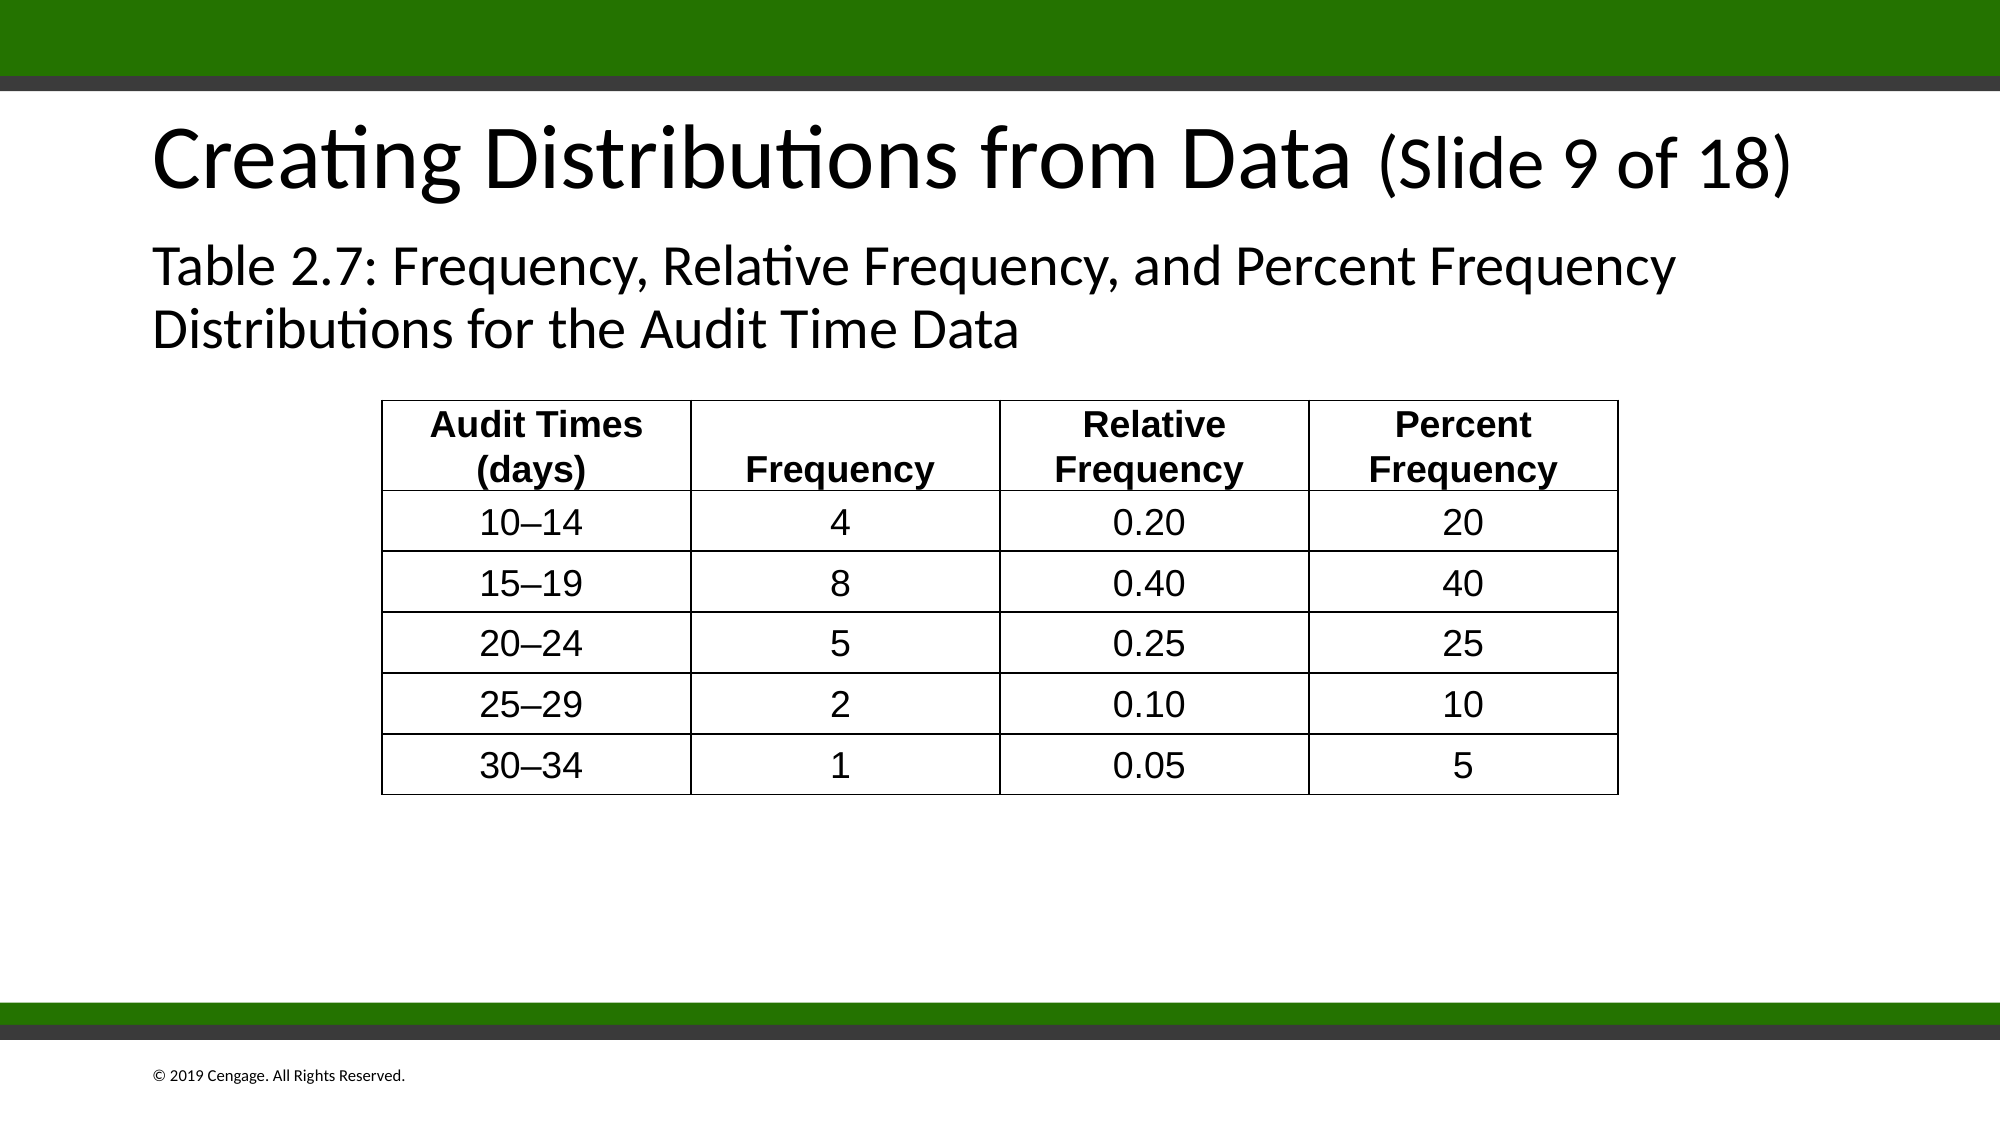

# Creating Distributions from Data (Slide 9 of 18)
Table 2.7: Frequency, Relative Frequency, and Percent Frequency Distributions for the Audit Time Data
| Audit Times (days) | Frequency | Relative Frequency | Percent Frequency |
| --- | --- | --- | --- |
| 10–14 | 4 | 0.20 | 20 |
| 15–19 | 8 | 0.40 | 40 |
| 20–24 | 5 | 0.25 | 25 |
| 25–29 | 2 | 0.10 | 10 |
| 30–34 | 1 | 0.05 | 5 |